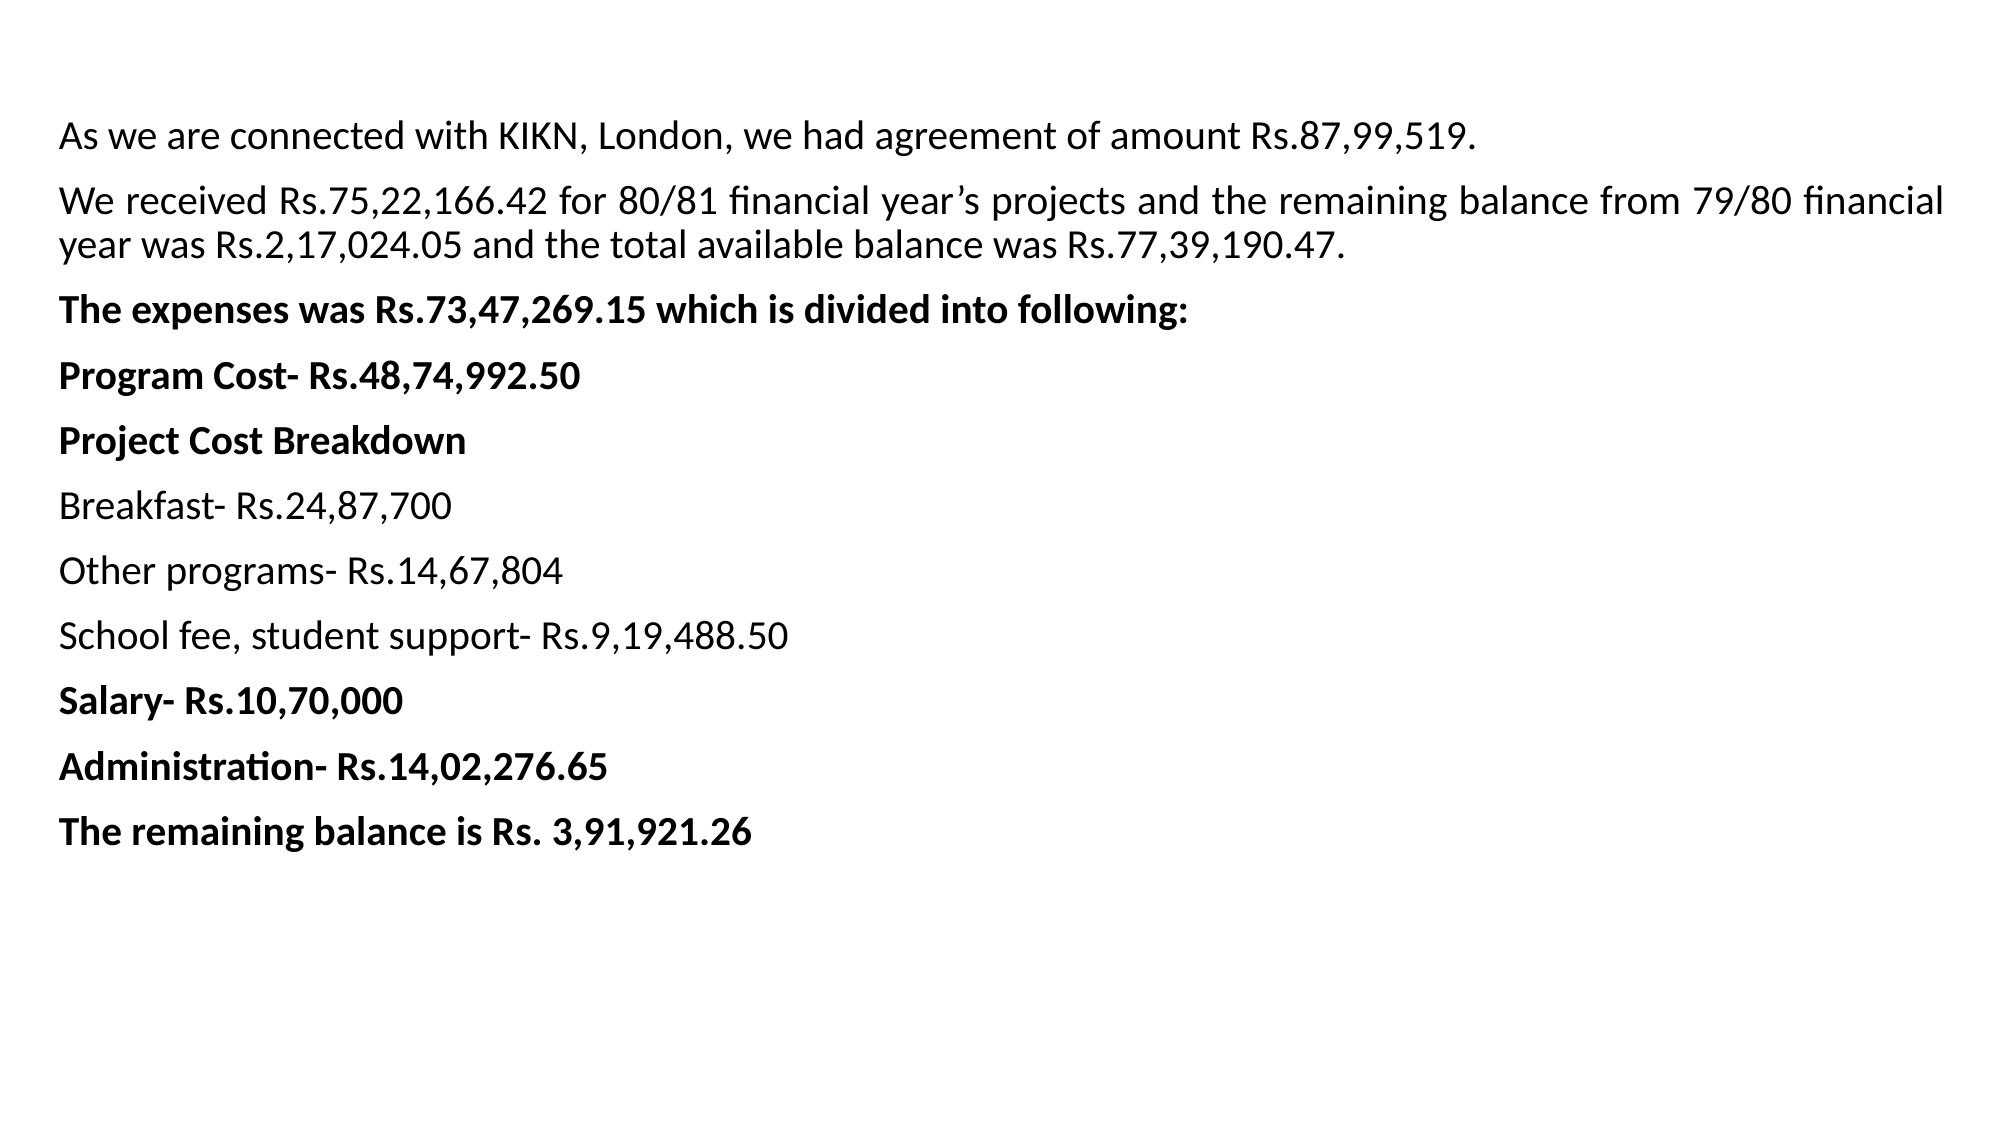

As we are connected with KIKN, London, we had agreement of amount Rs.87,99,519.
We received Rs.75,22,166.42 for 80/81 financial year’s projects and the remaining balance from 79/80 financial year was Rs.2,17,024.05 and the total available balance was Rs.77,39,190.47.
The expenses was Rs.73,47,269.15 which is divided into following:
Program Cost- Rs.48,74,992.50
Project Cost Breakdown
Breakfast- Rs.24,87,700
Other programs- Rs.14,67,804
School fee, student support- Rs.9,19,488.50
Salary- Rs.10,70,000
Administration- Rs.14,02,276.65
The remaining balance is Rs. 3,91,921.26